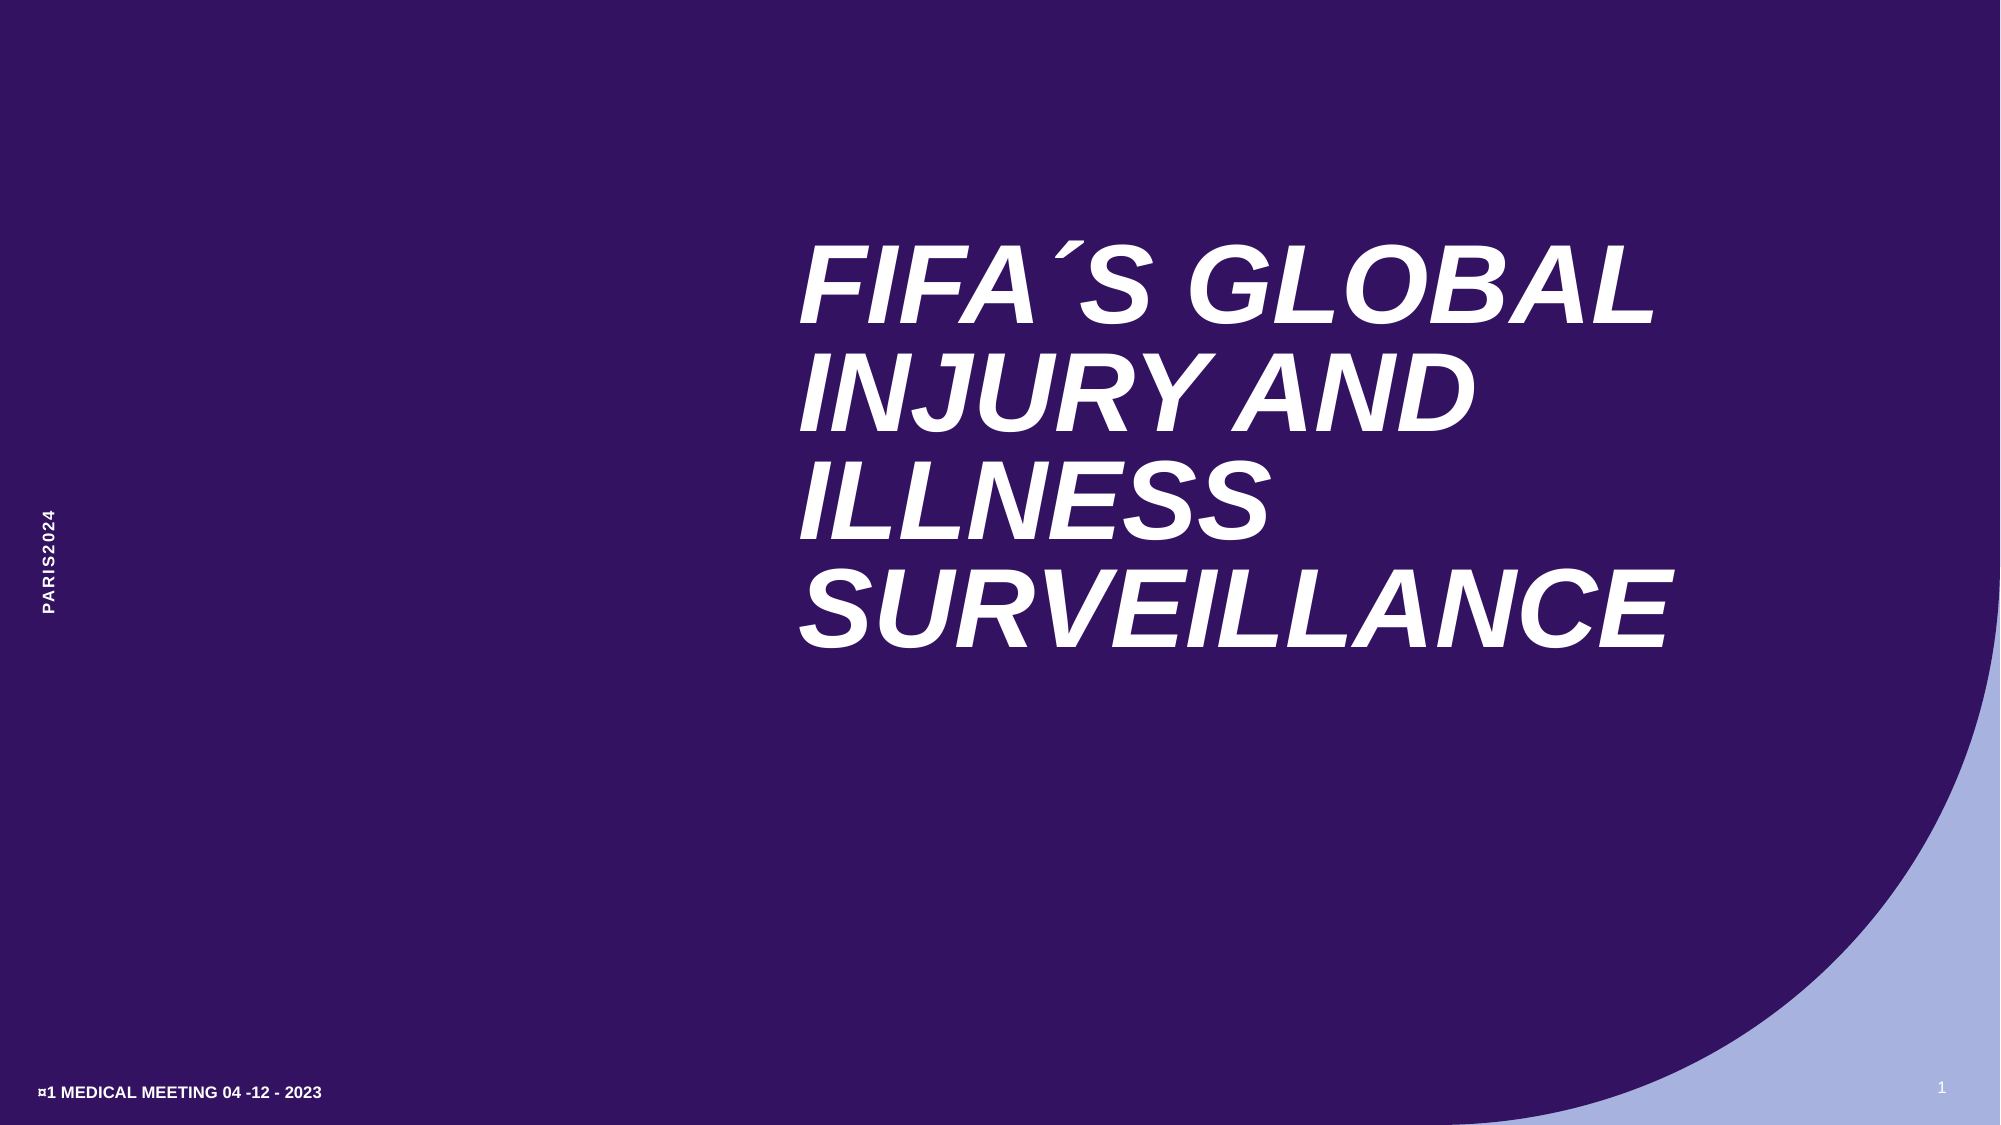

# FIFA´s Global Injury and Illness Surveillance

1
¤1 Medical Meeting 04 -12 - 2023